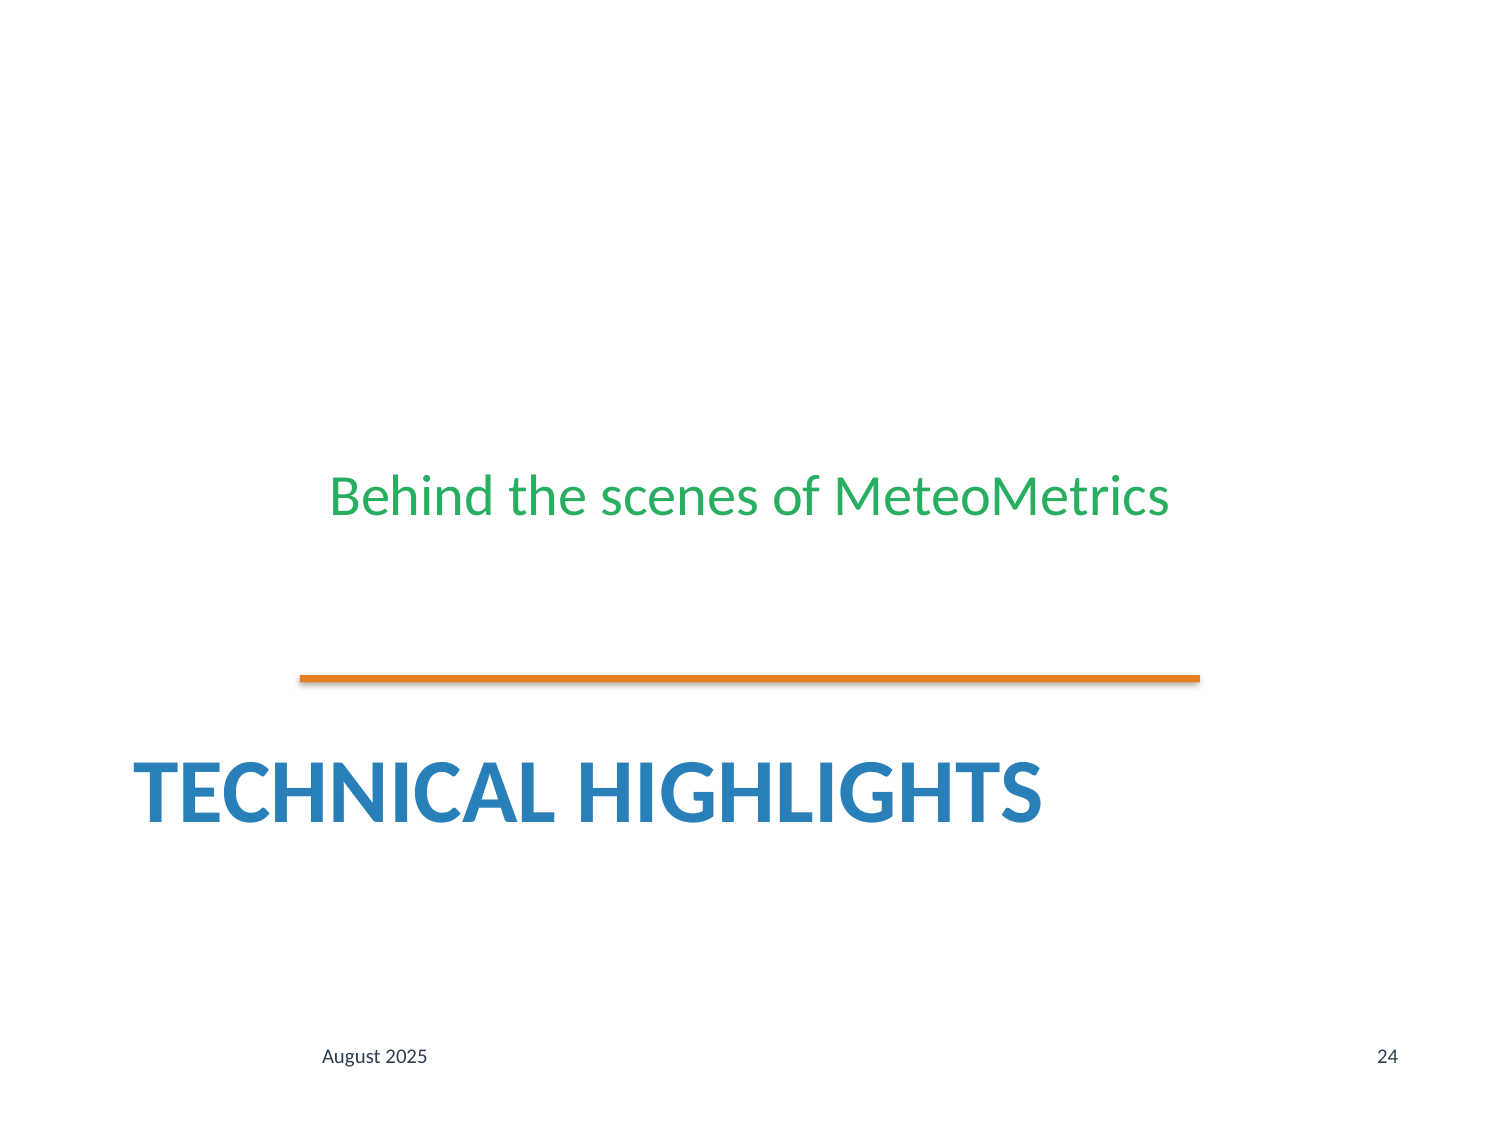

Behind the scenes of MeteoMetrics

# Technical Highlights
August 2025
24